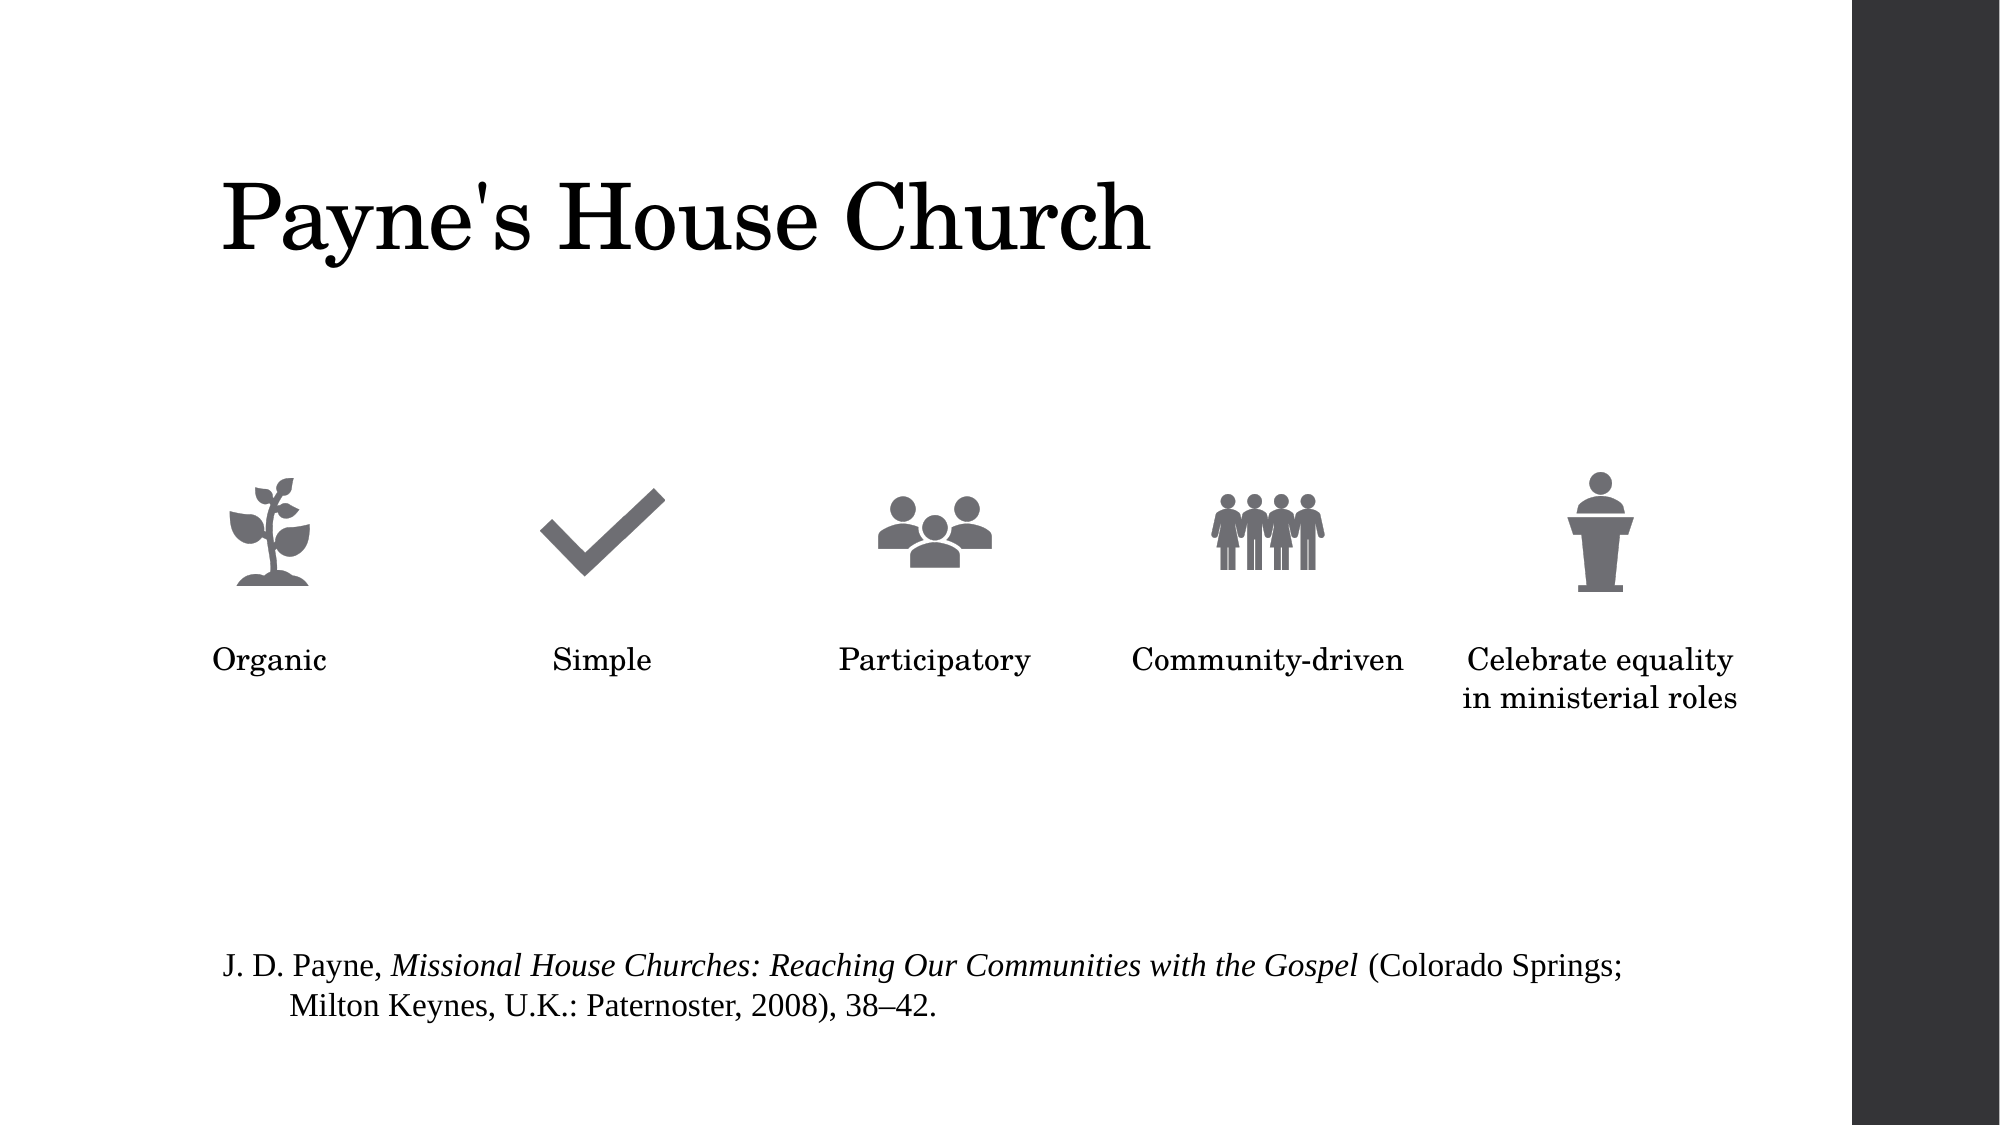

# Payne's House Church
Organic
Simple
Participatory
Community-driven
Celebrate equality in ministerial roles
J. D. Payne, Missional House Churches: Reaching Our Communities with the Gospel (Colorado Springs;
  Milton Keynes, U.K.: Paternoster, 2008), 38–42.